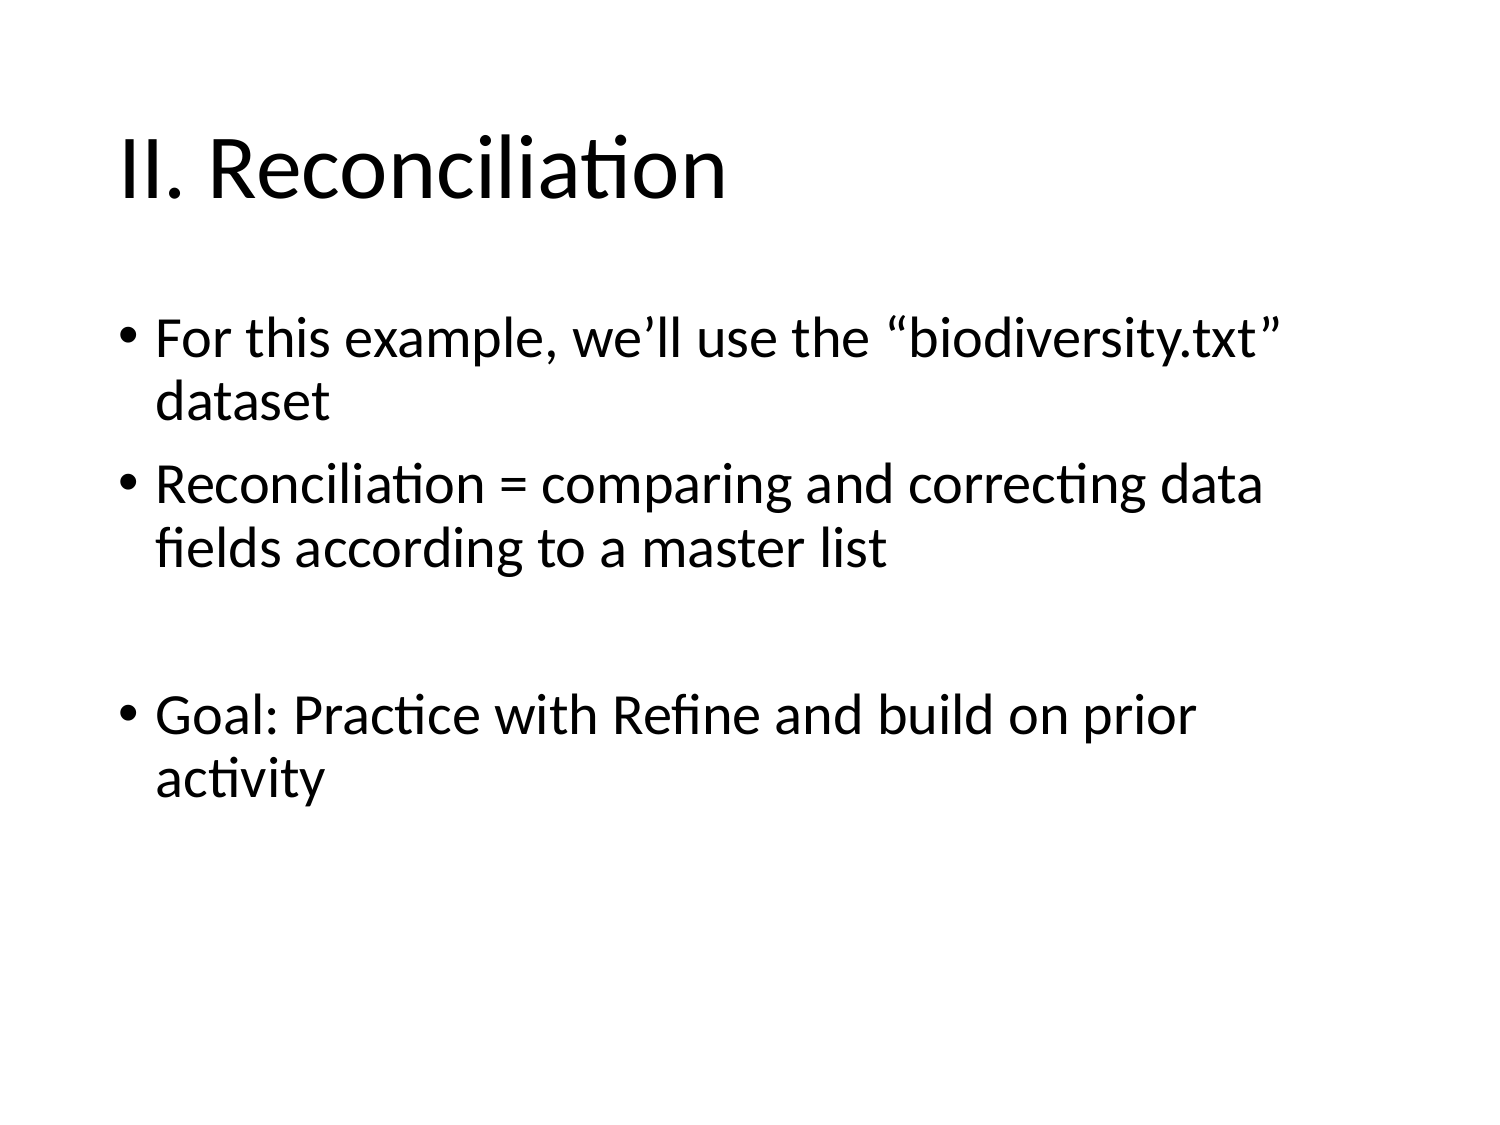

# II. Reconciliation
For this example, we’ll use the “biodiversity.txt” dataset
Reconciliation = comparing and correcting data fields according to a master list

Goal: Practice with Refine and build on prior activity